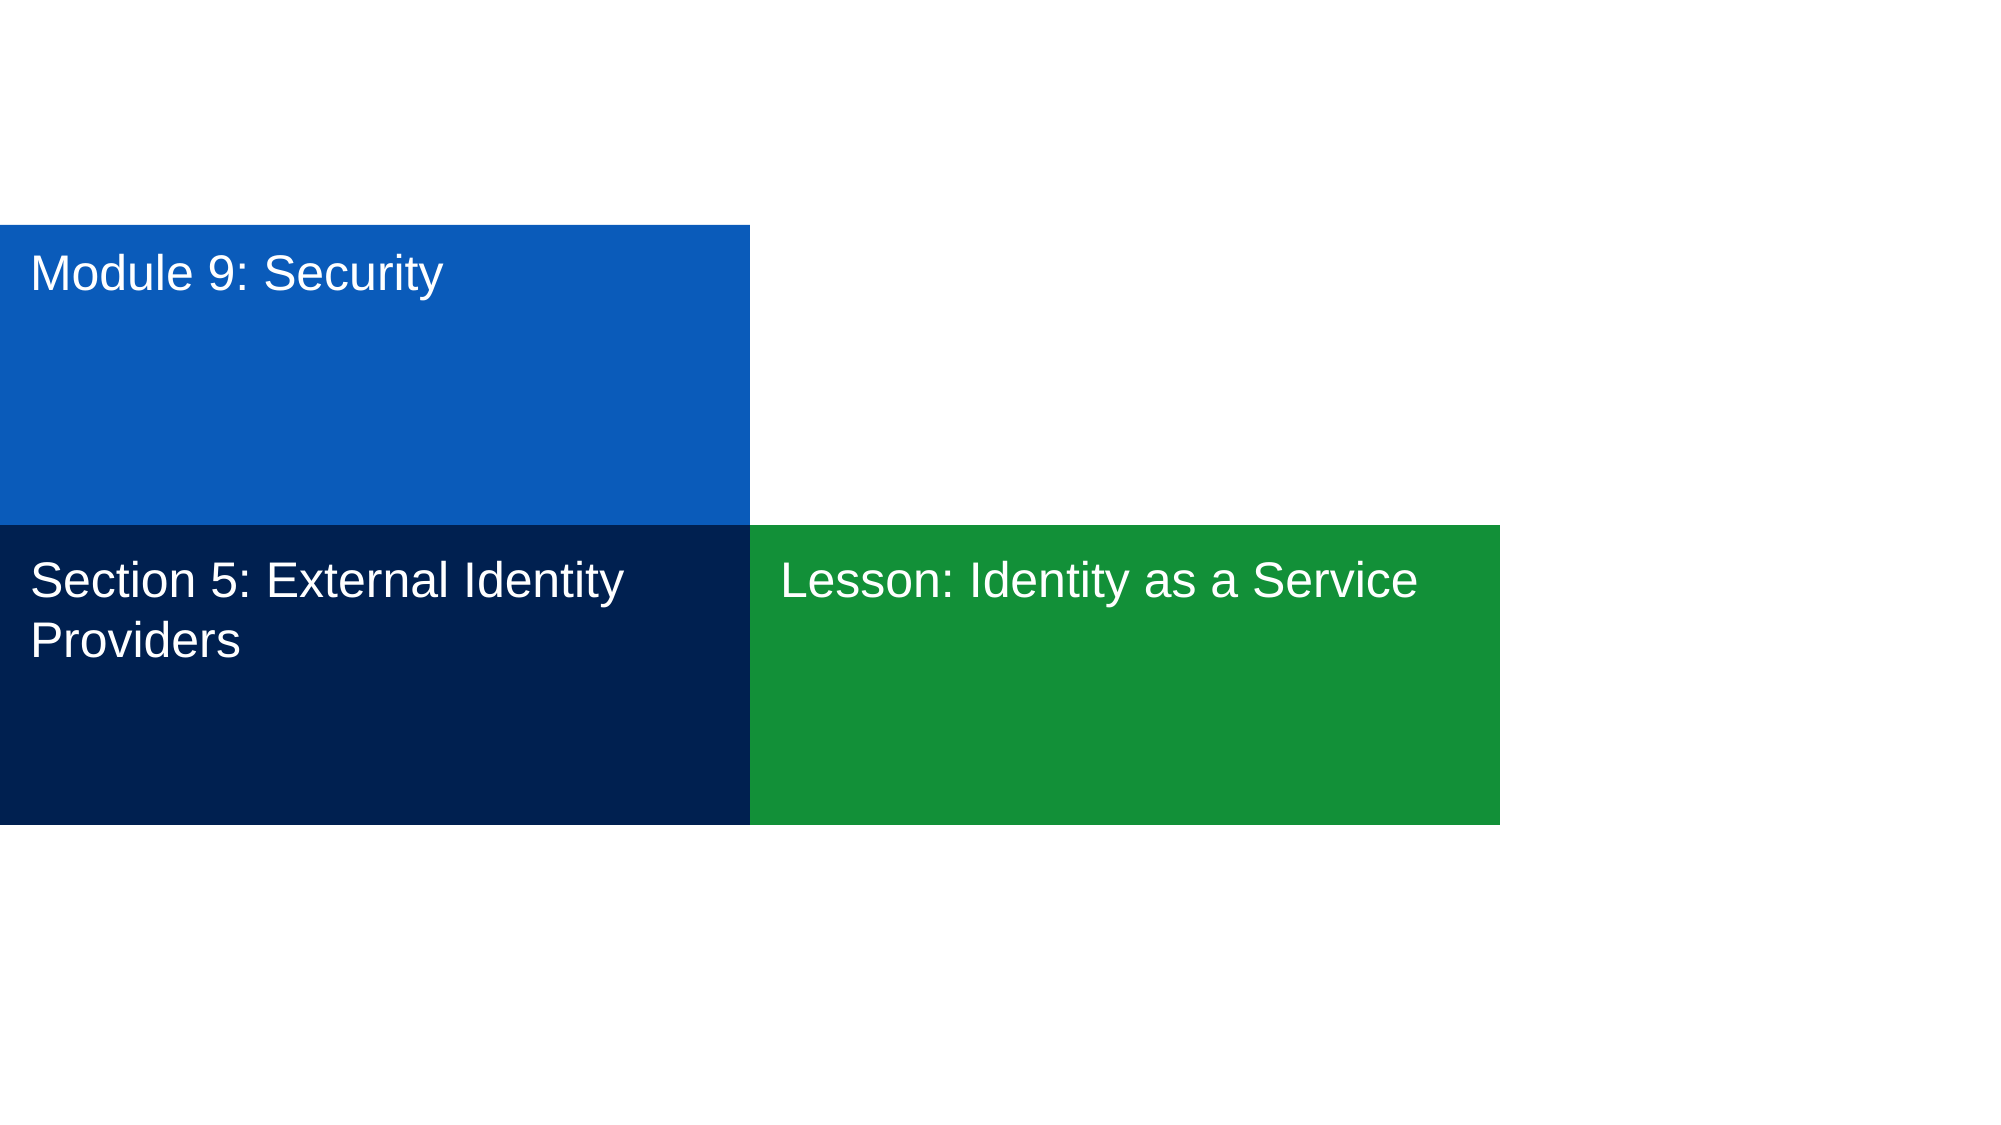

# Module 9: Security
Section 5: External Identity Providers
Lesson: Identity as a Service